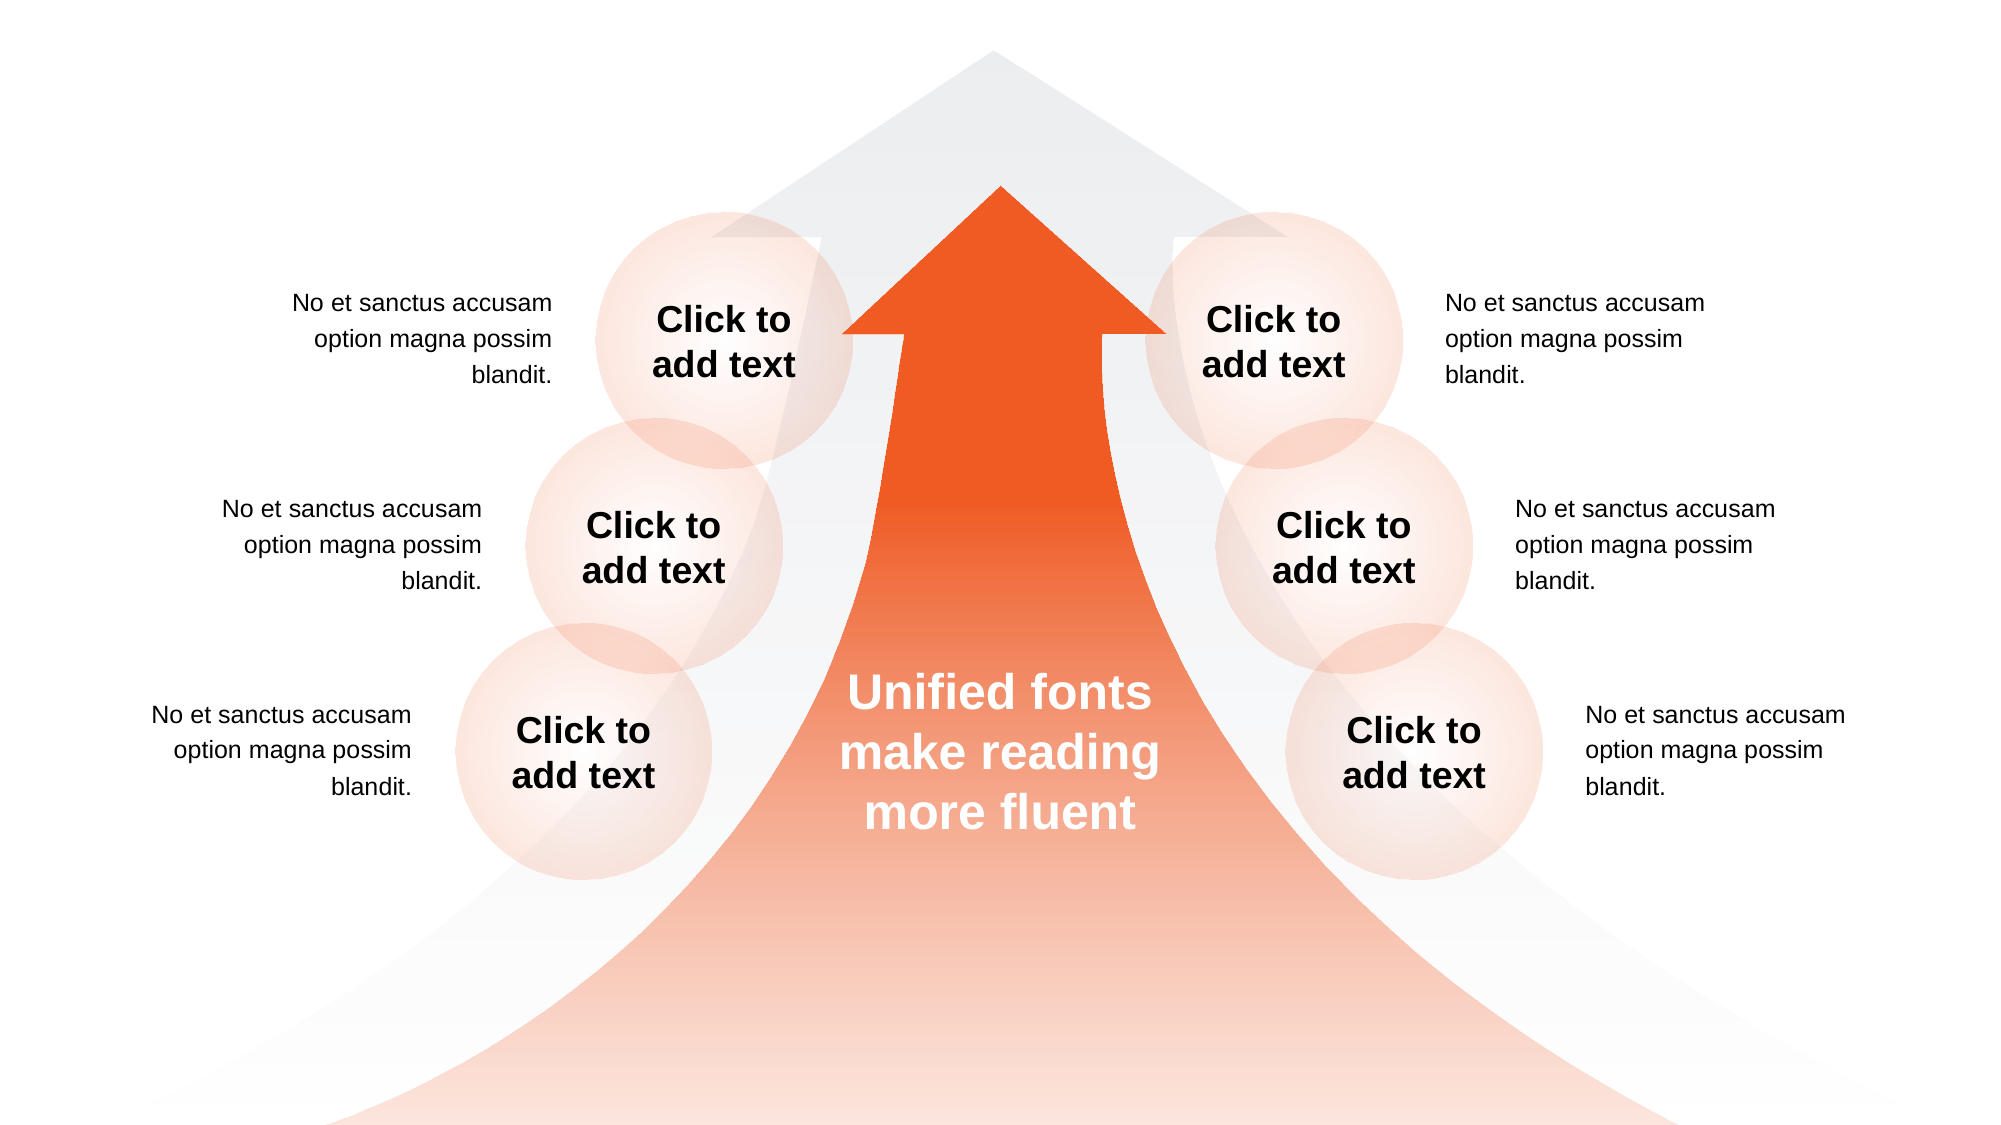

#

Click to add text
No et sanctus accusam option magna possim blandit.
Click to add text
No et sanctus accusam option magna possim blandit.
Click to add text
No et sanctus accusam option magna possim blandit.
Click to add text
No et sanctus accusam option magna possim blandit.
Click to add text
No et sanctus accusam option magna possim blandit.
Click to add text
No et sanctus accusam option magna possim blandit.
Unified fonts make reading more fluent